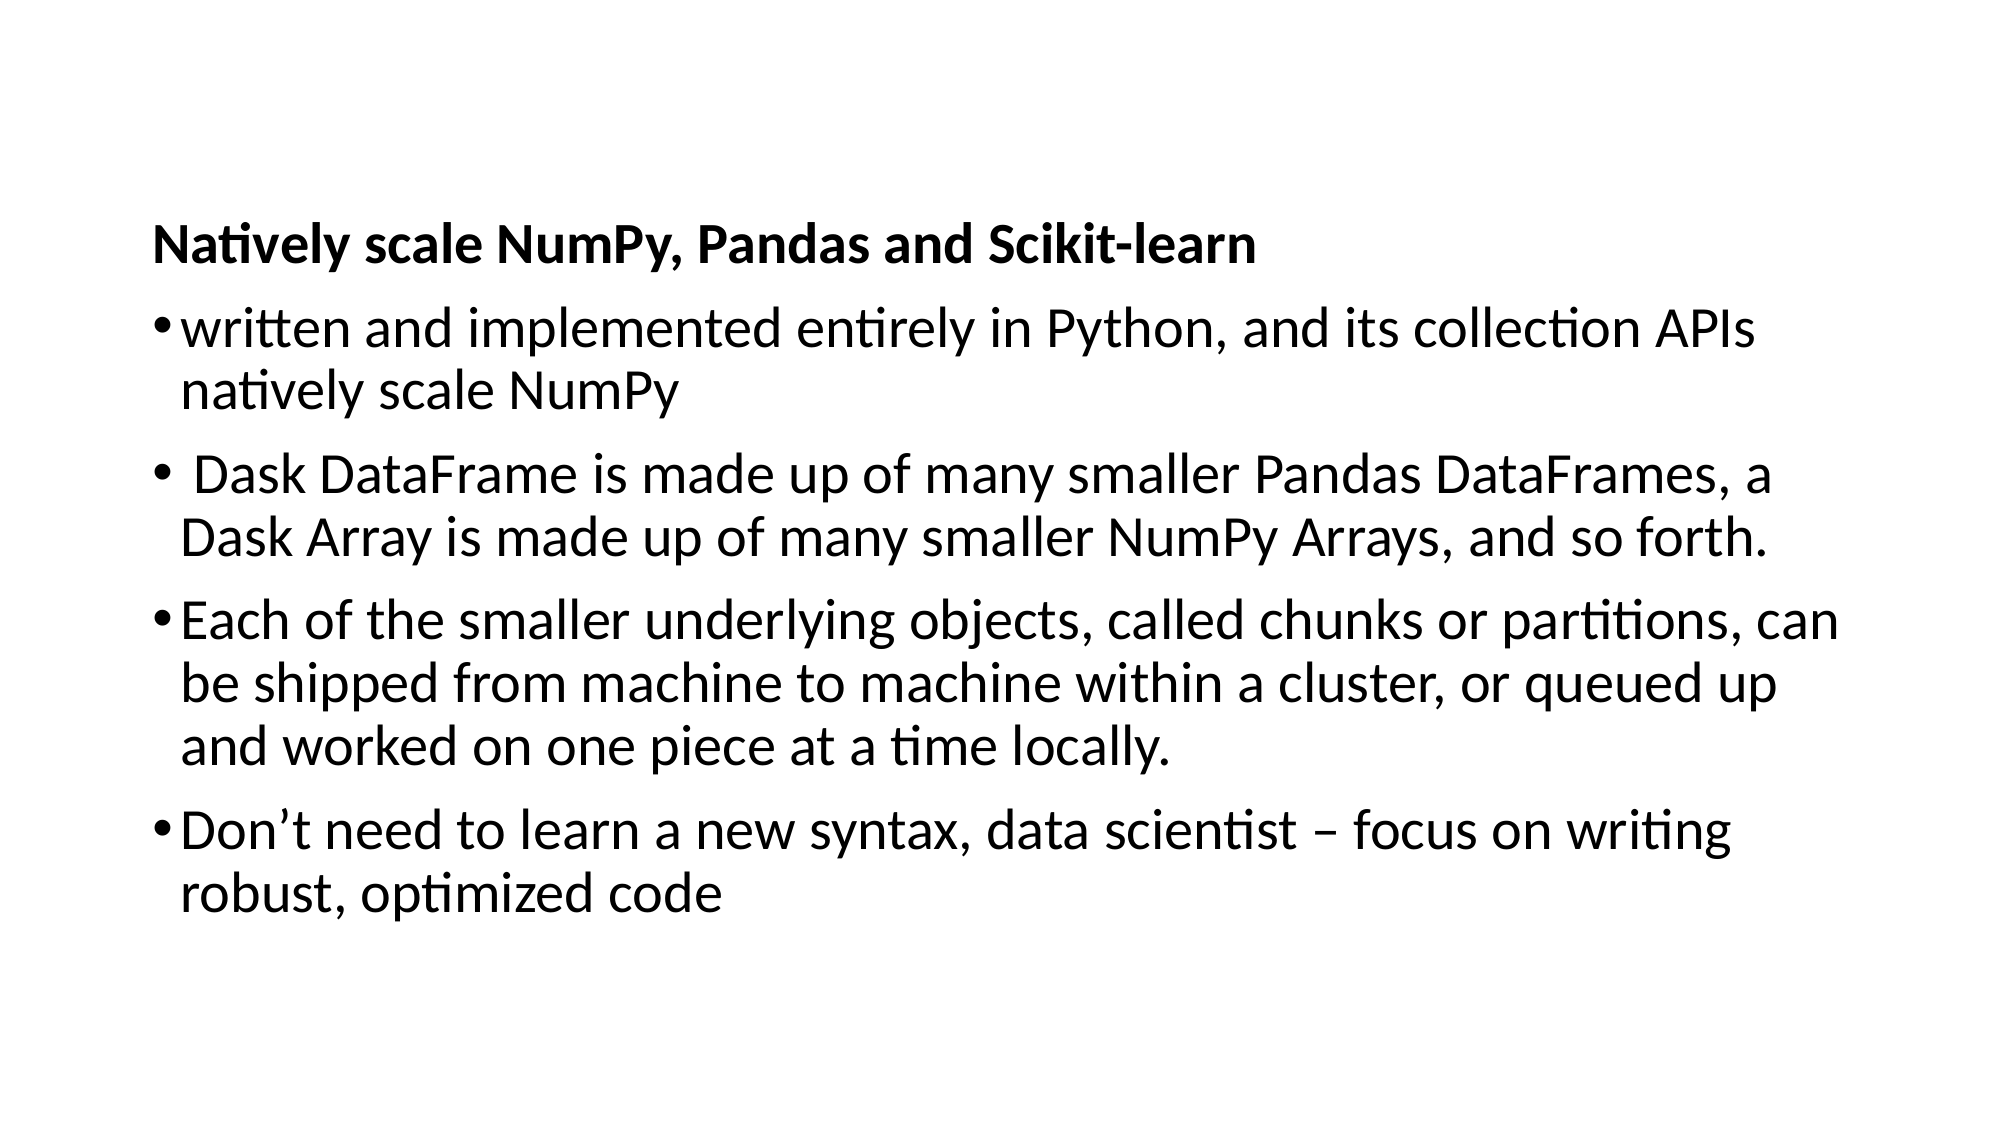

#
Natively scale NumPy, Pandas and Scikit-learn
written and implemented entirely in Python, and its collection APIs natively scale NumPy
 Dask DataFrame is made up of many smaller Pandas DataFrames, a Dask Array is made up of many smaller NumPy Arrays, and so forth.
Each of the smaller underlying objects, called chunks or partitions, can be shipped from machine to machine within a cluster, or queued up and worked on one piece at a time locally.
Don’t need to learn a new syntax, data scientist – focus on writing robust, optimized code